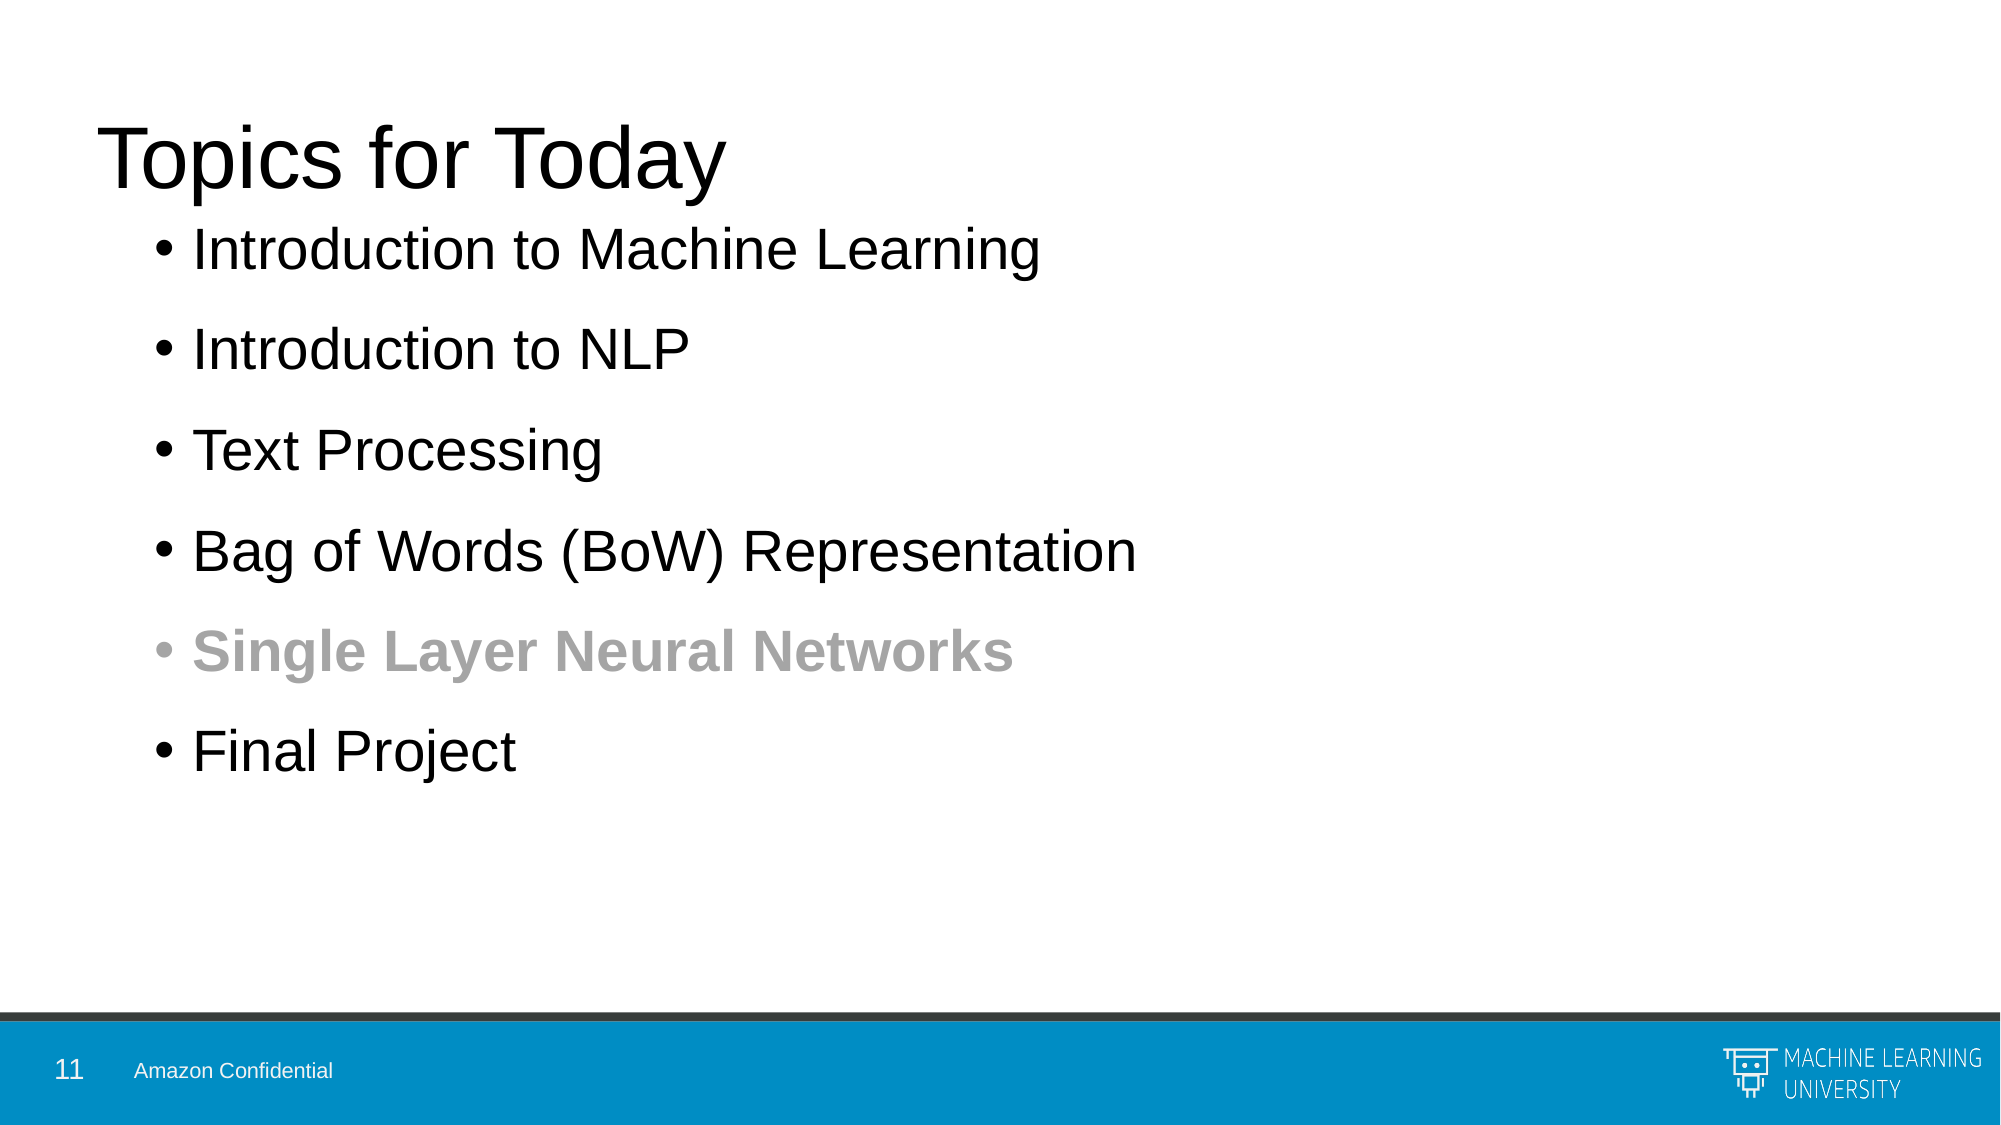

# Topics for Today
Introduction to Machine Learning
Introduction to NLP
Text Processing
Bag of Words (BoW) Representation
Single Layer Neural Networks
Final Project